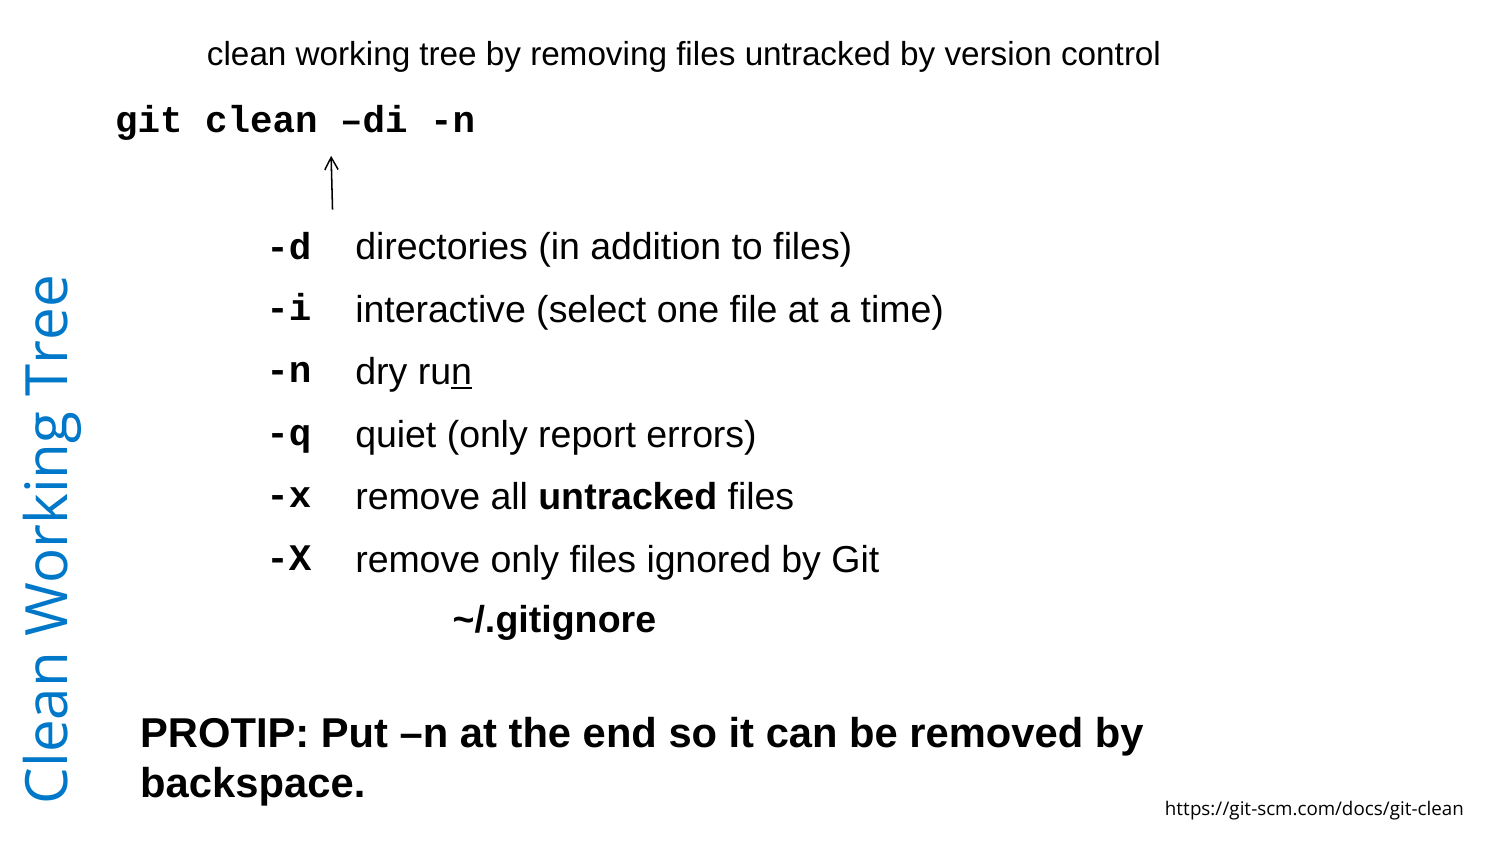

clean working tree by removing files untracked by version control
git clean –di -n
directories (in addition to files)
-d
-i
interactive (select one file at a time)
-n
dry run
# Clean Working Tree
-q
quiet (only report errors)
-x
remove all untracked files
-X
remove only files ignored by Git
~/.gitignore
PROTIP: Put –n at the end so it can be removed by backspace.
https://git-scm.com/docs/git-clean